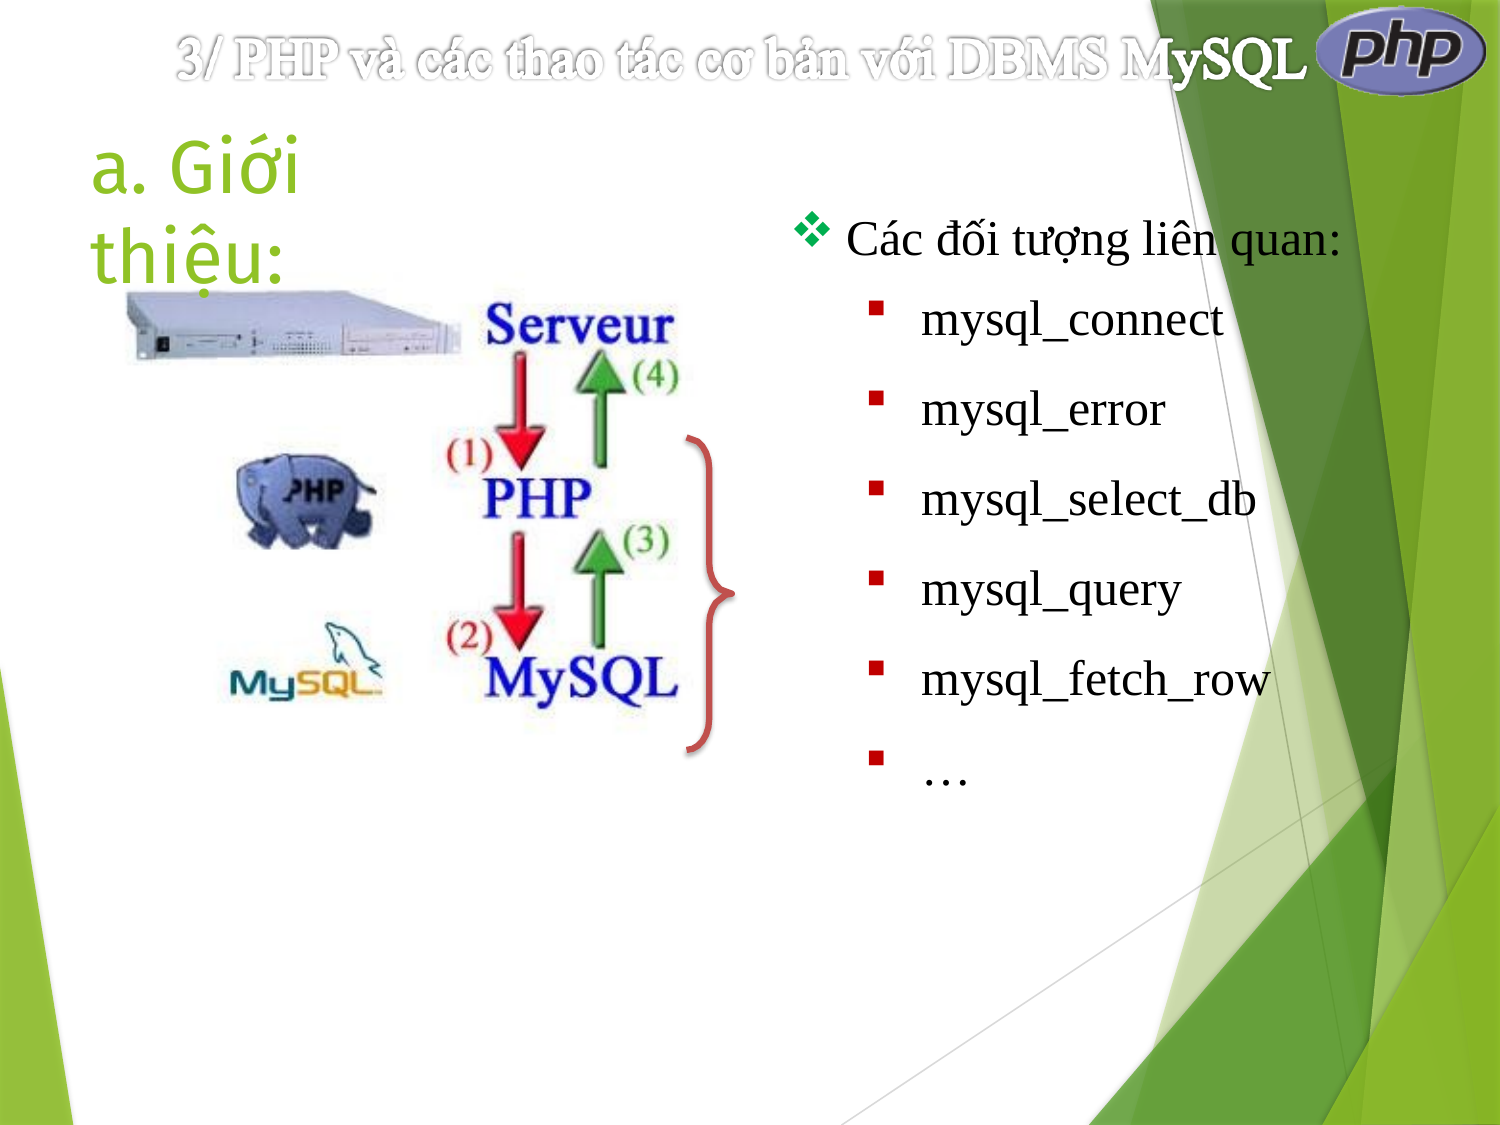

# a. Giới thiệu:
Các đối tượng liên quan:
mysql_connect
mysql_error
mysql_select_db
mysql_query
mysql_fetch_row
…